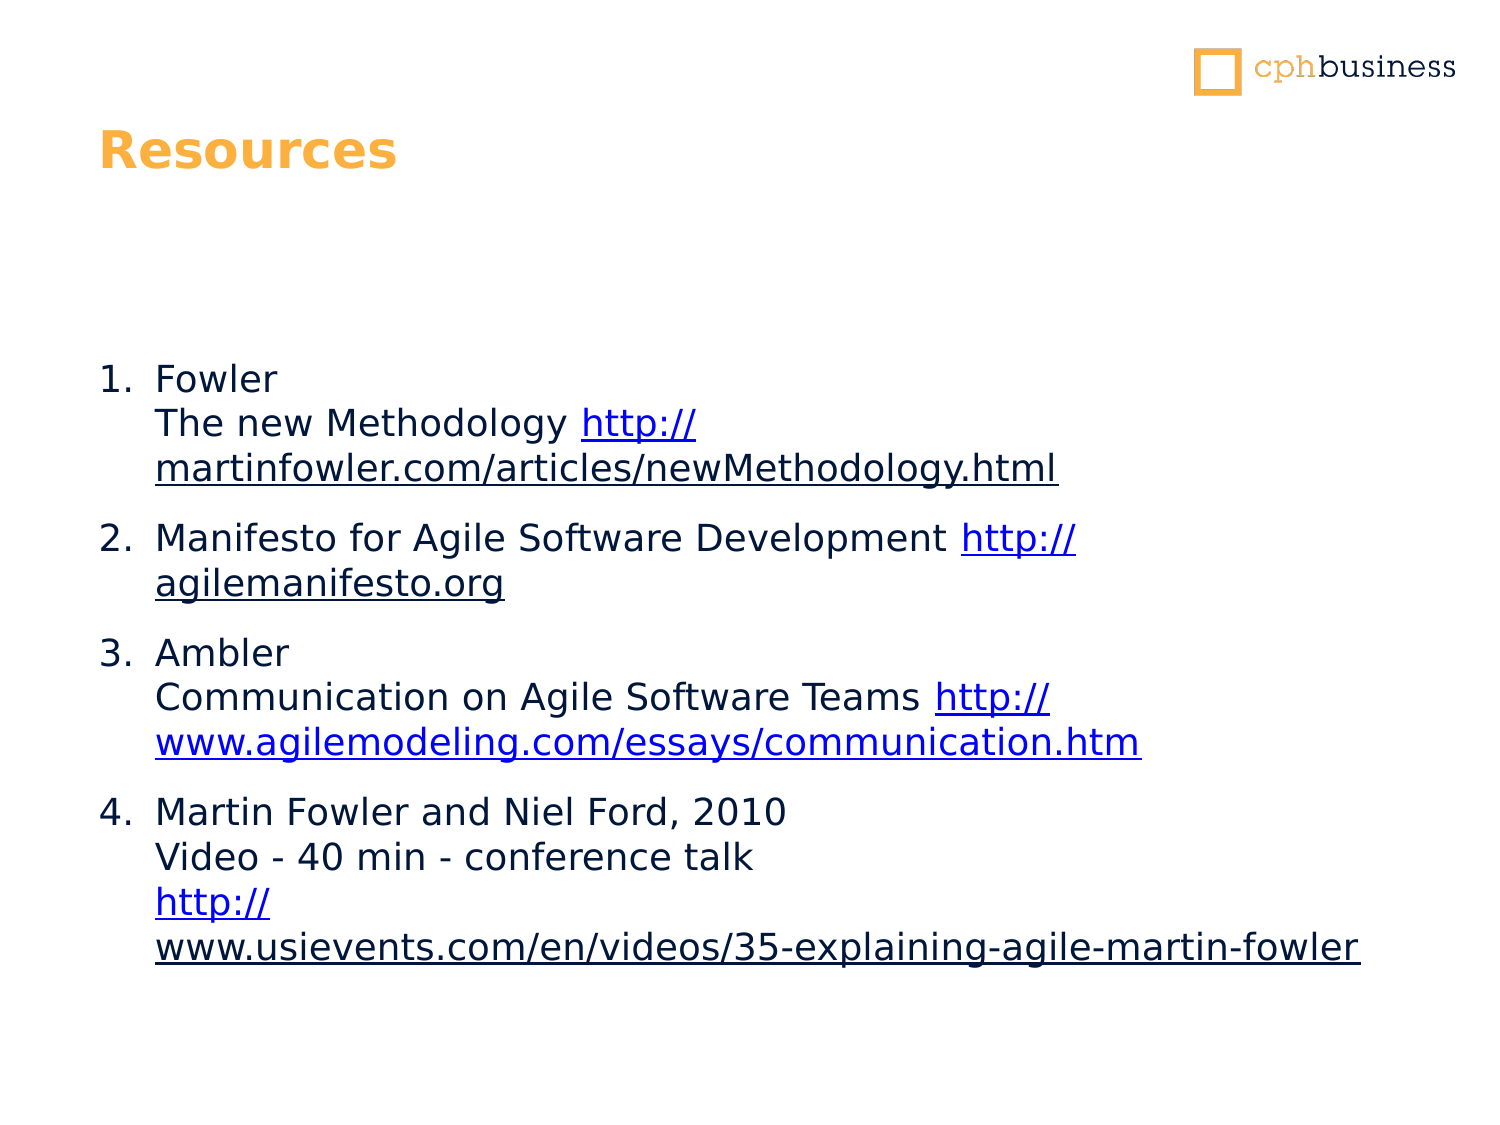

Resources
Fowler
The new Methodology http://martinfowler.com/articles/newMethodology.html
Manifesto for Agile Software Development http://agilemanifesto.org
Ambler
Communication on Agile Software Teams http://www.agilemodeling.com/essays/communication.htm
Martin Fowler and Niel Ford, 2010
Video - 40 min - conference talk
http://www.usievents.com/en/videos/35-explaining-agile-martin-fowler